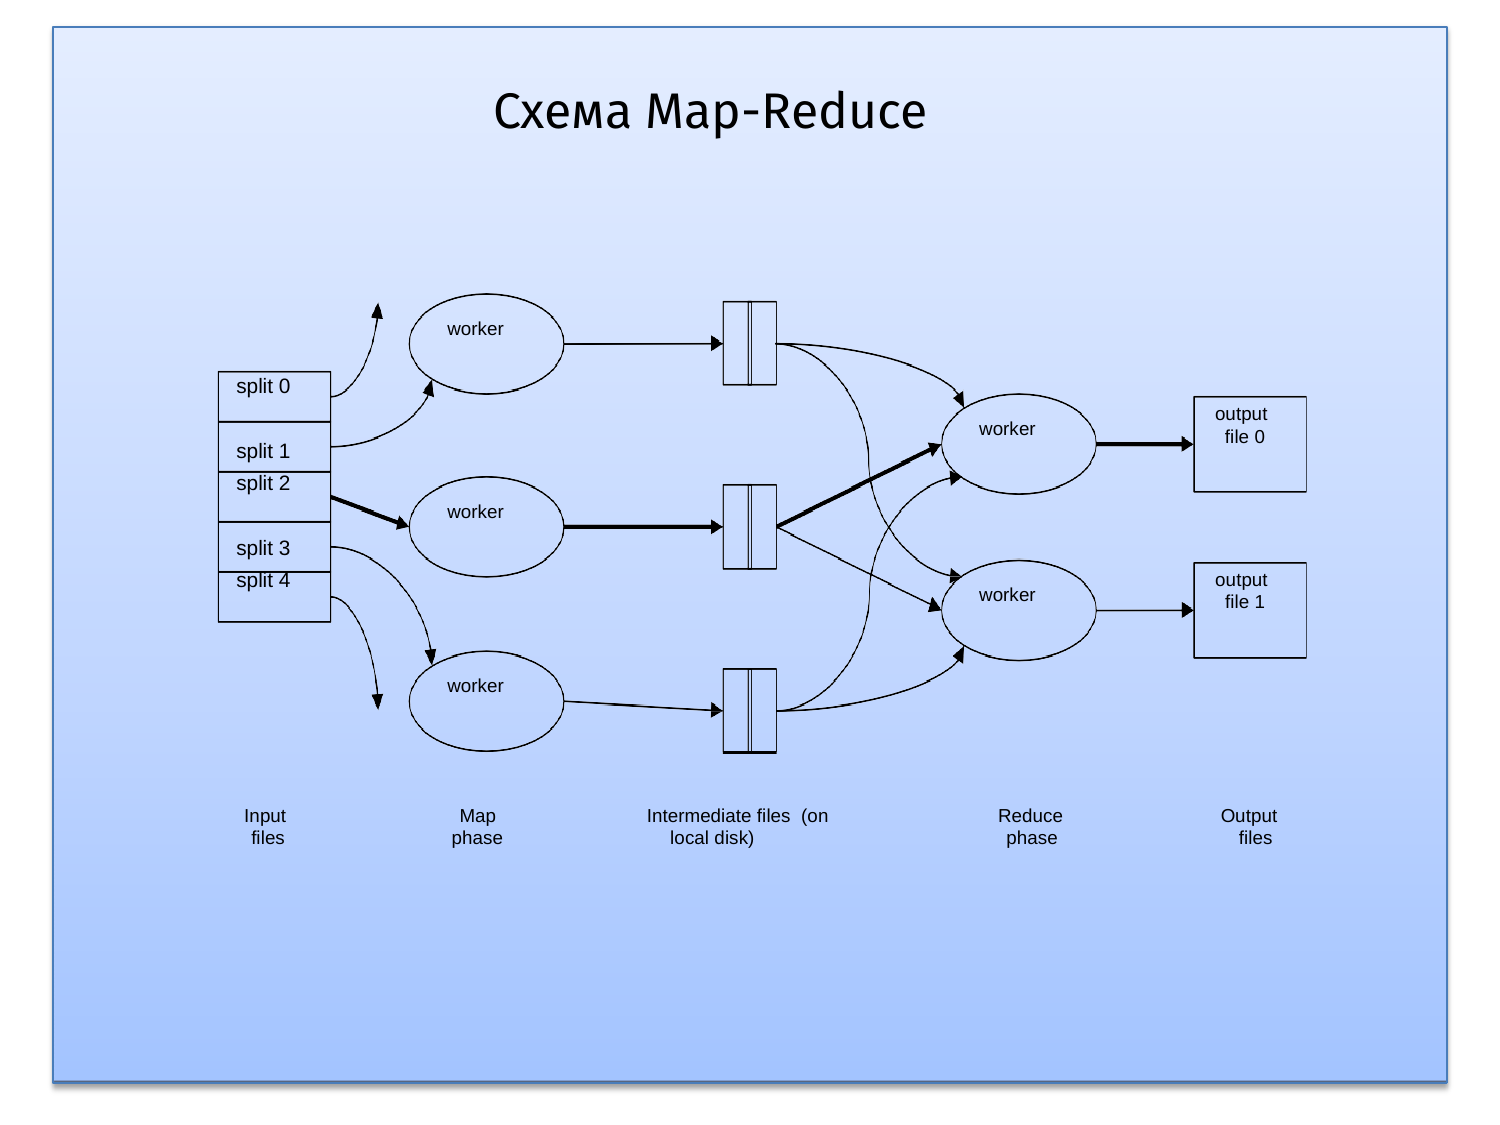

# Схема Map-Reduce

worker
split 0

split 1
split 2

split 3
split 4
output  file 0
worker
worker
output  file 1
worker
worker
Input  files
Map  phase
Intermediate files  (on local disk)
Reduce  phase
Output  files